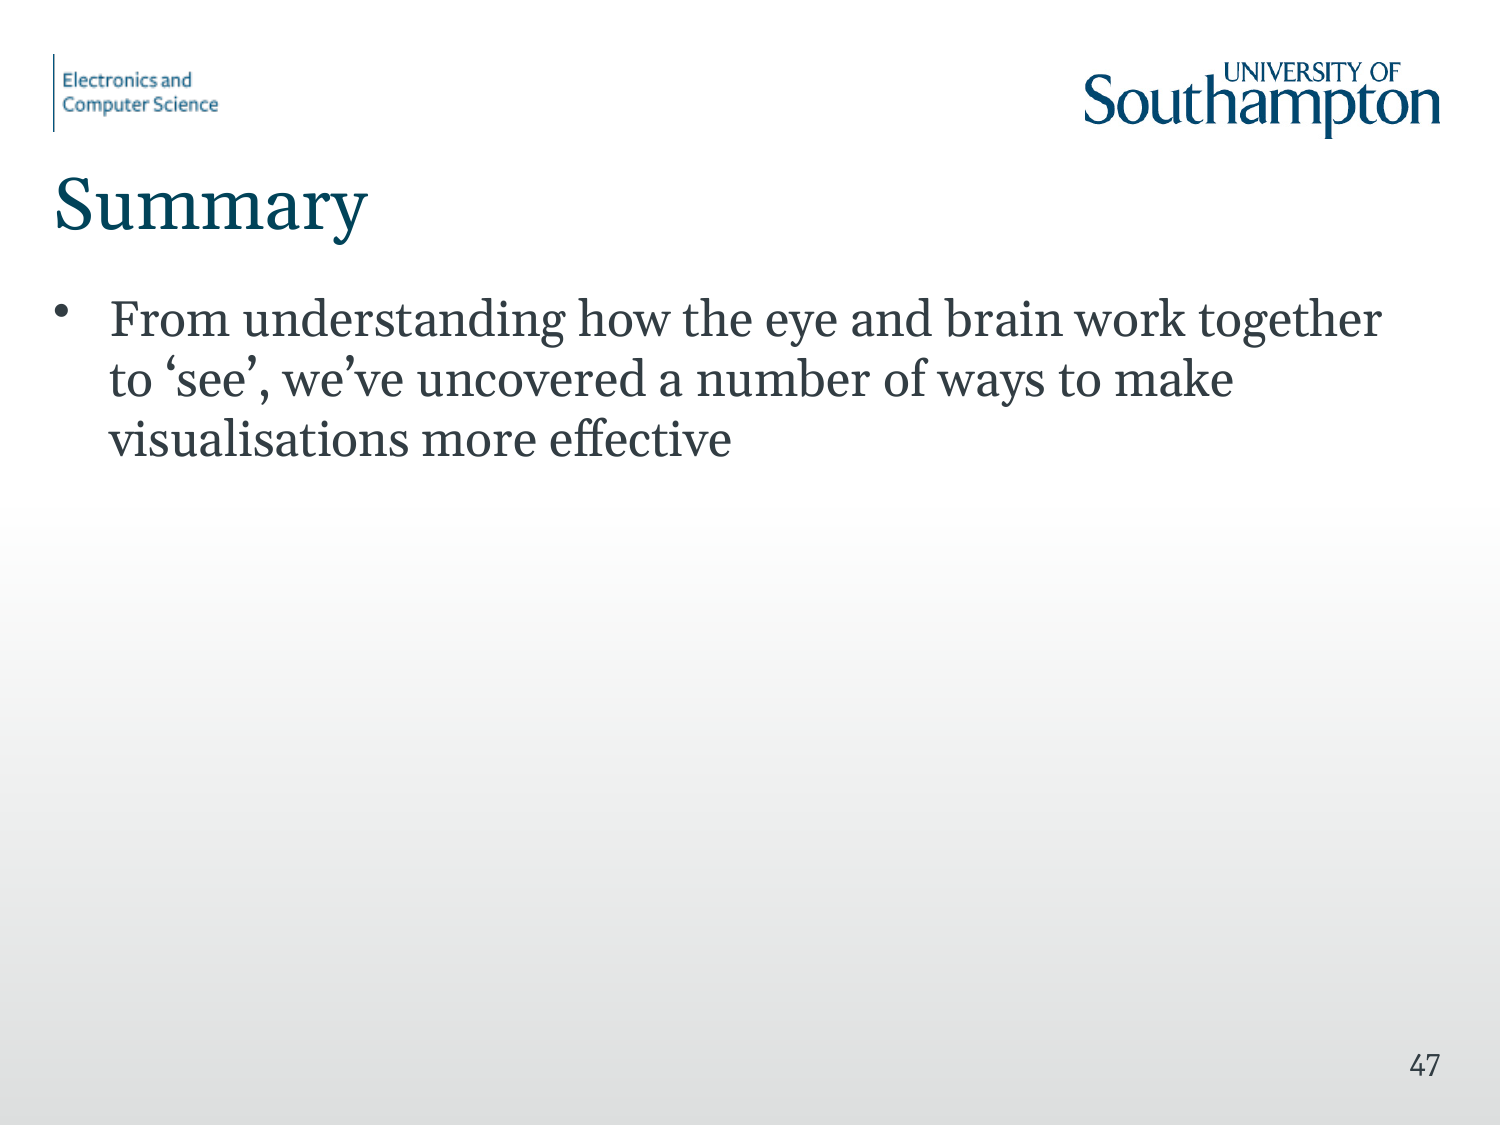

# Summary
From understanding how the eye and brain work together to ‘see’, we’ve uncovered a number of ways to make visualisations more effective
47